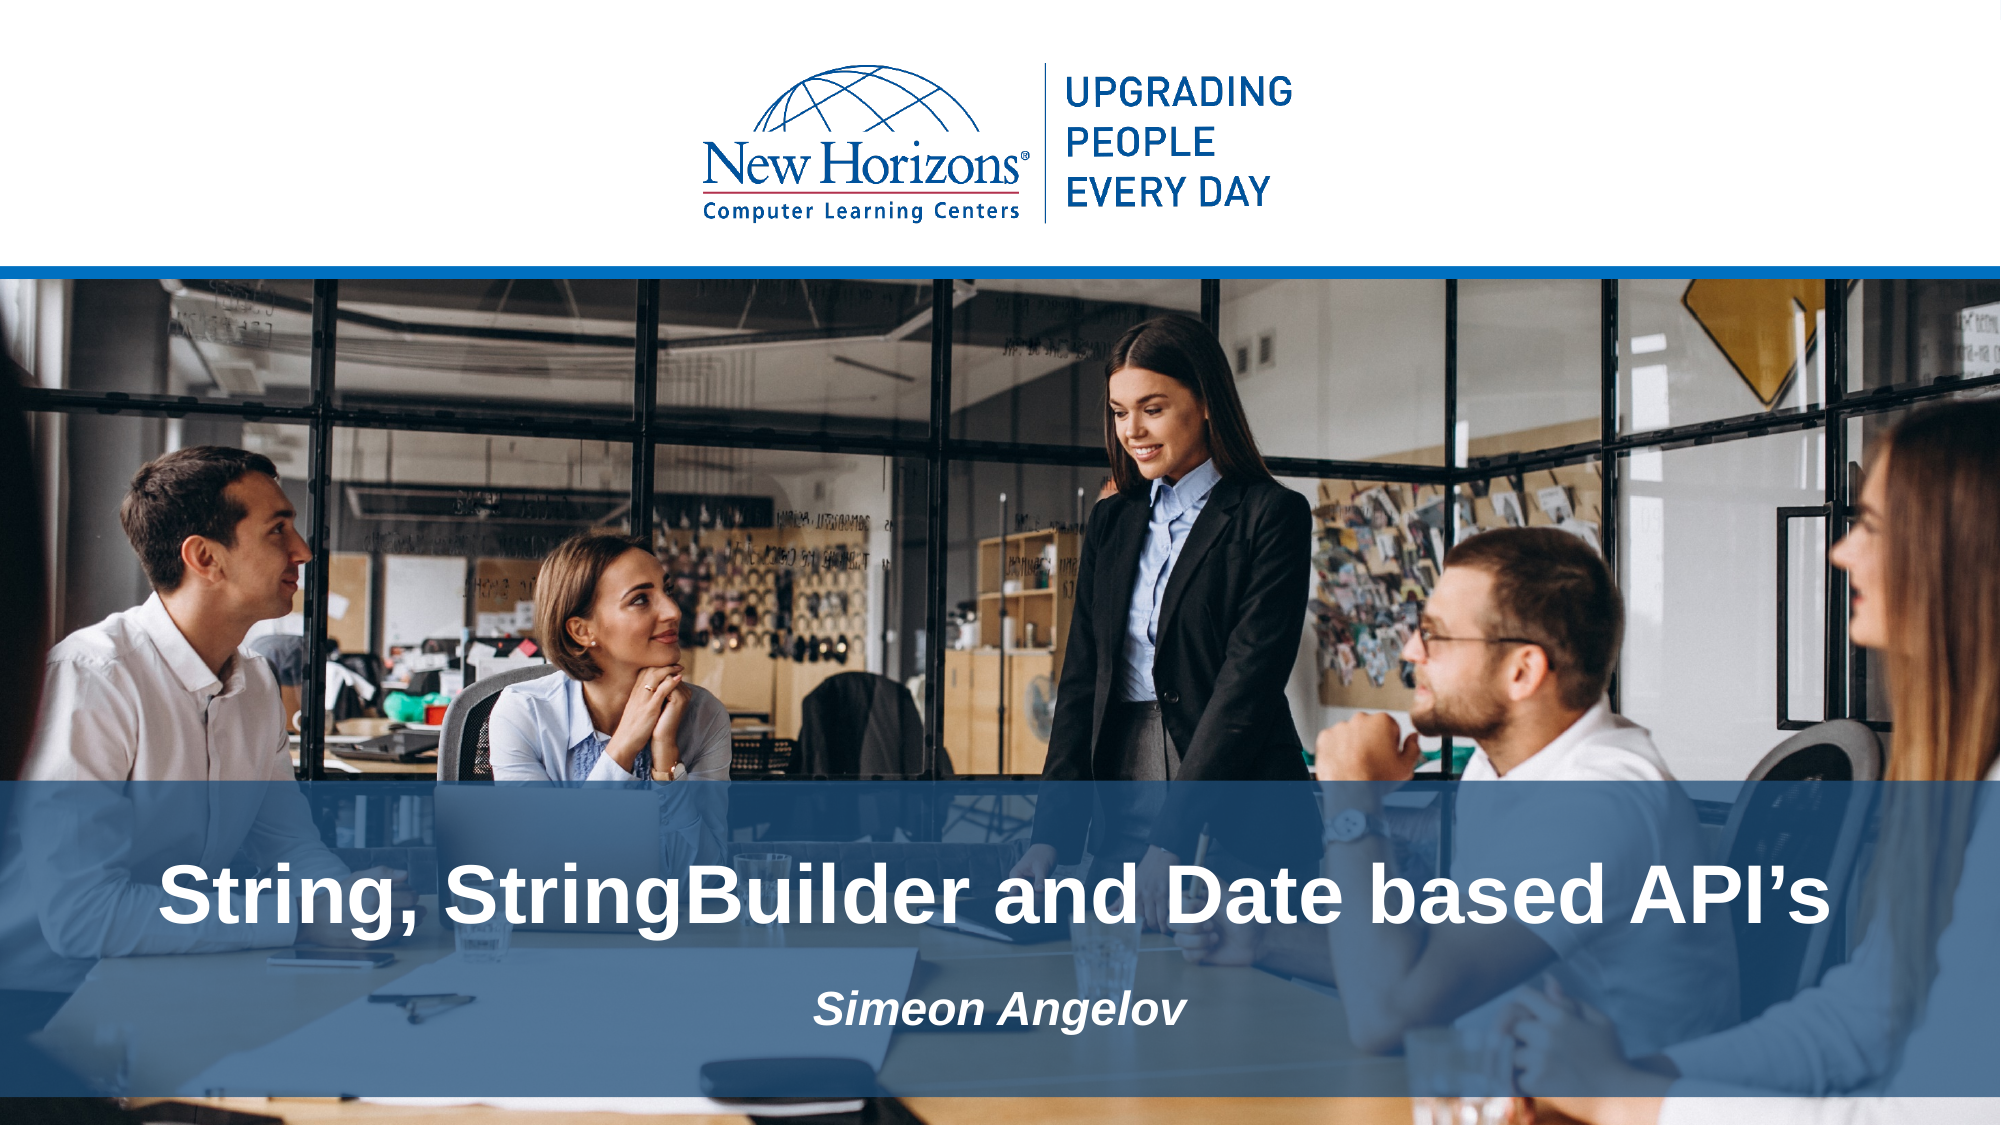

# String, StringBuilder and Date based API’s
Simeon Angelov